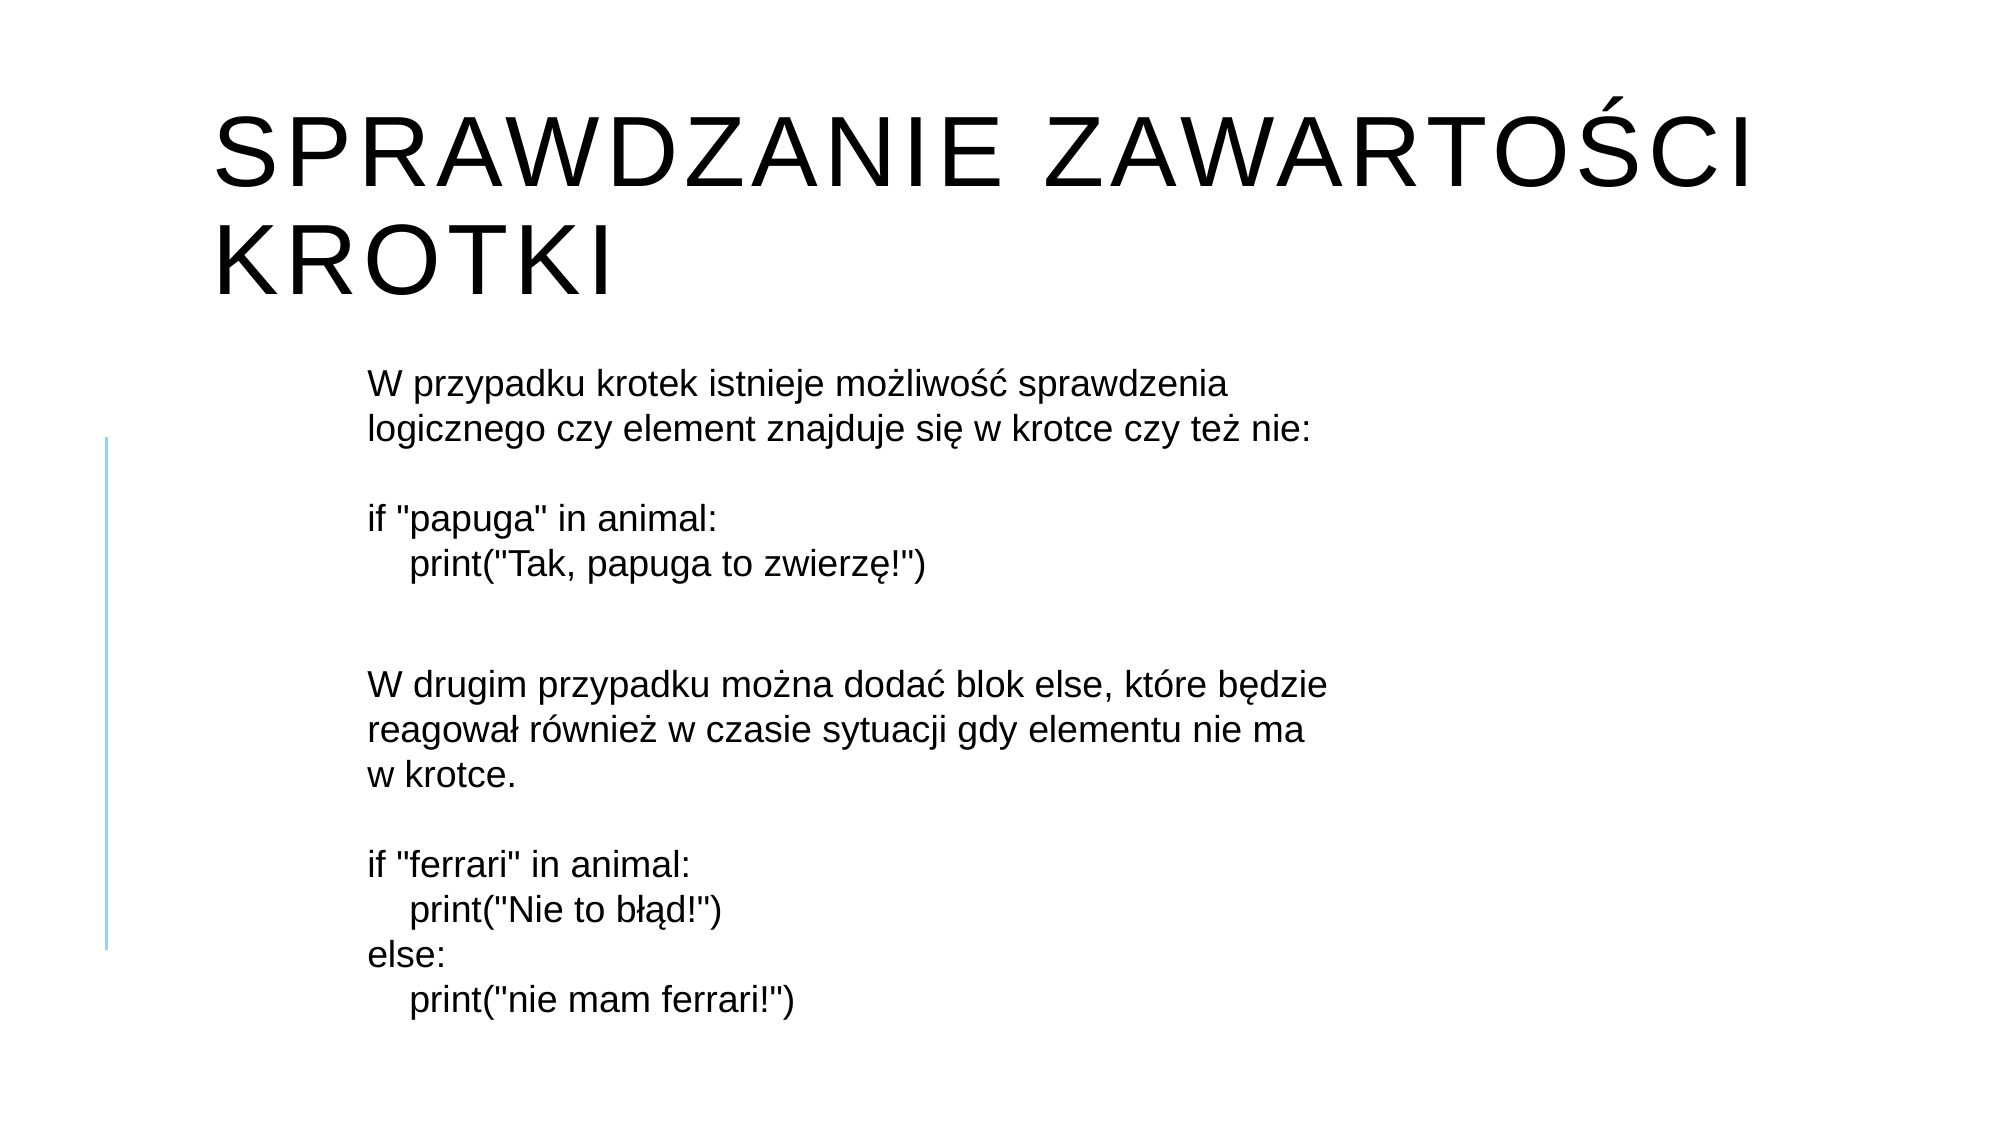

# Sprawdzanie zawartości krotki
W przypadku krotek istnieje możliwość sprawdzenia logicznego czy element znajduje się w krotce czy też nie:

if "papuga" in animal:
    print("Tak, papuga to zwierzę!")
W drugim przypadku można dodać blok else, które będzie reagował również w czasie sytuacji gdy elementu nie ma w krotce.

if "ferrari" in animal:
    print("Nie to błąd!")
else:
    print("nie mam ferrari!")